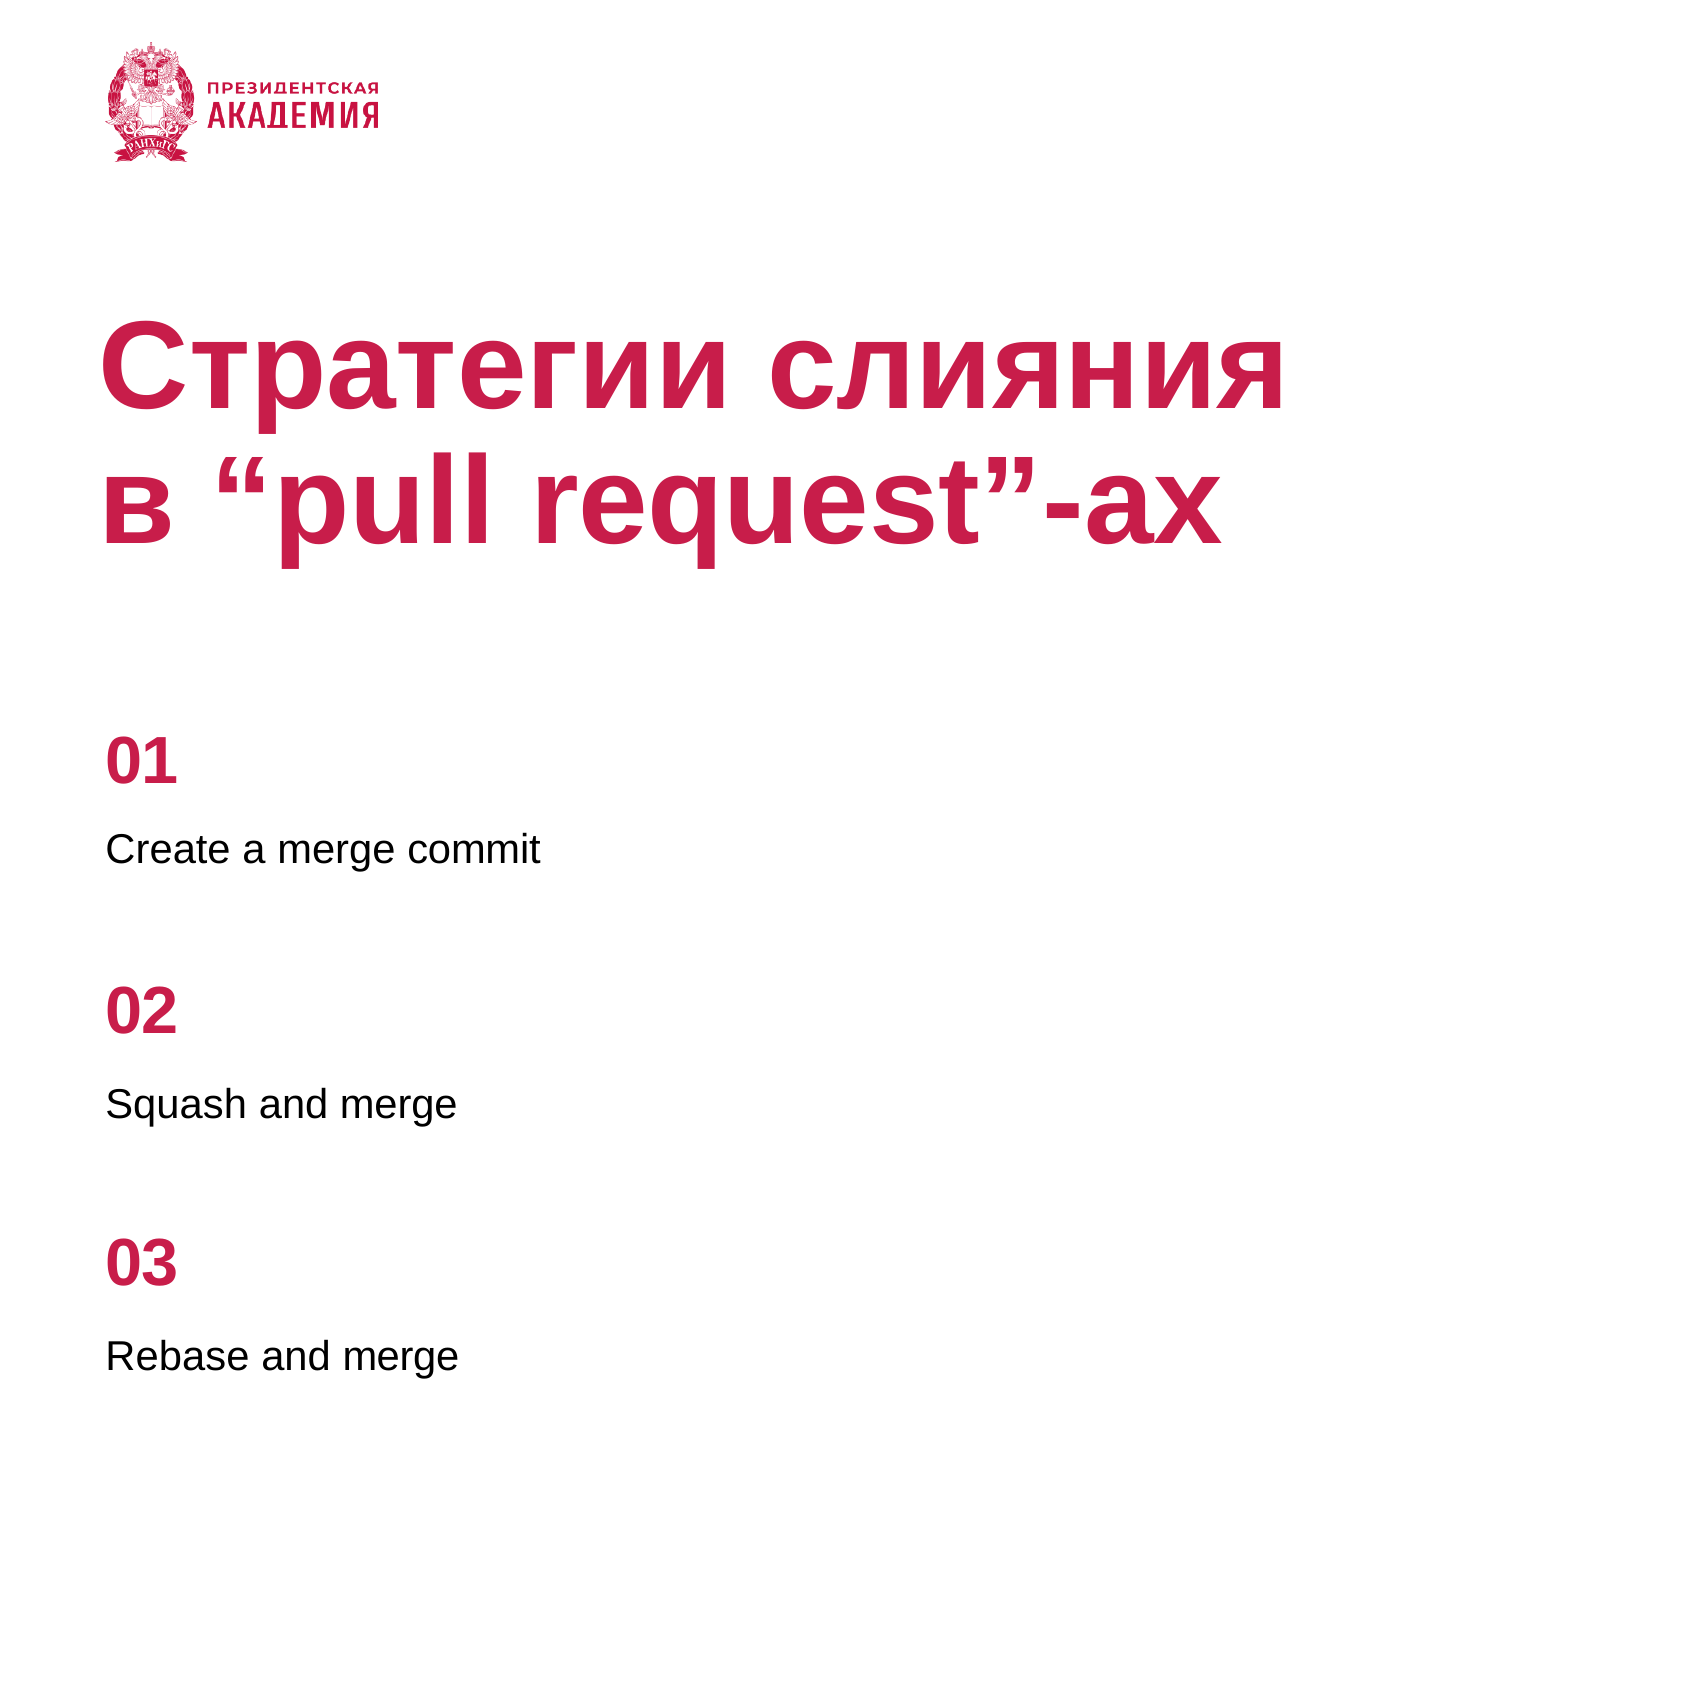

# Стратегии слияния в “pull request”-ах
01
Create a merge commit

02
Squash and merge

03
Rebase and merge